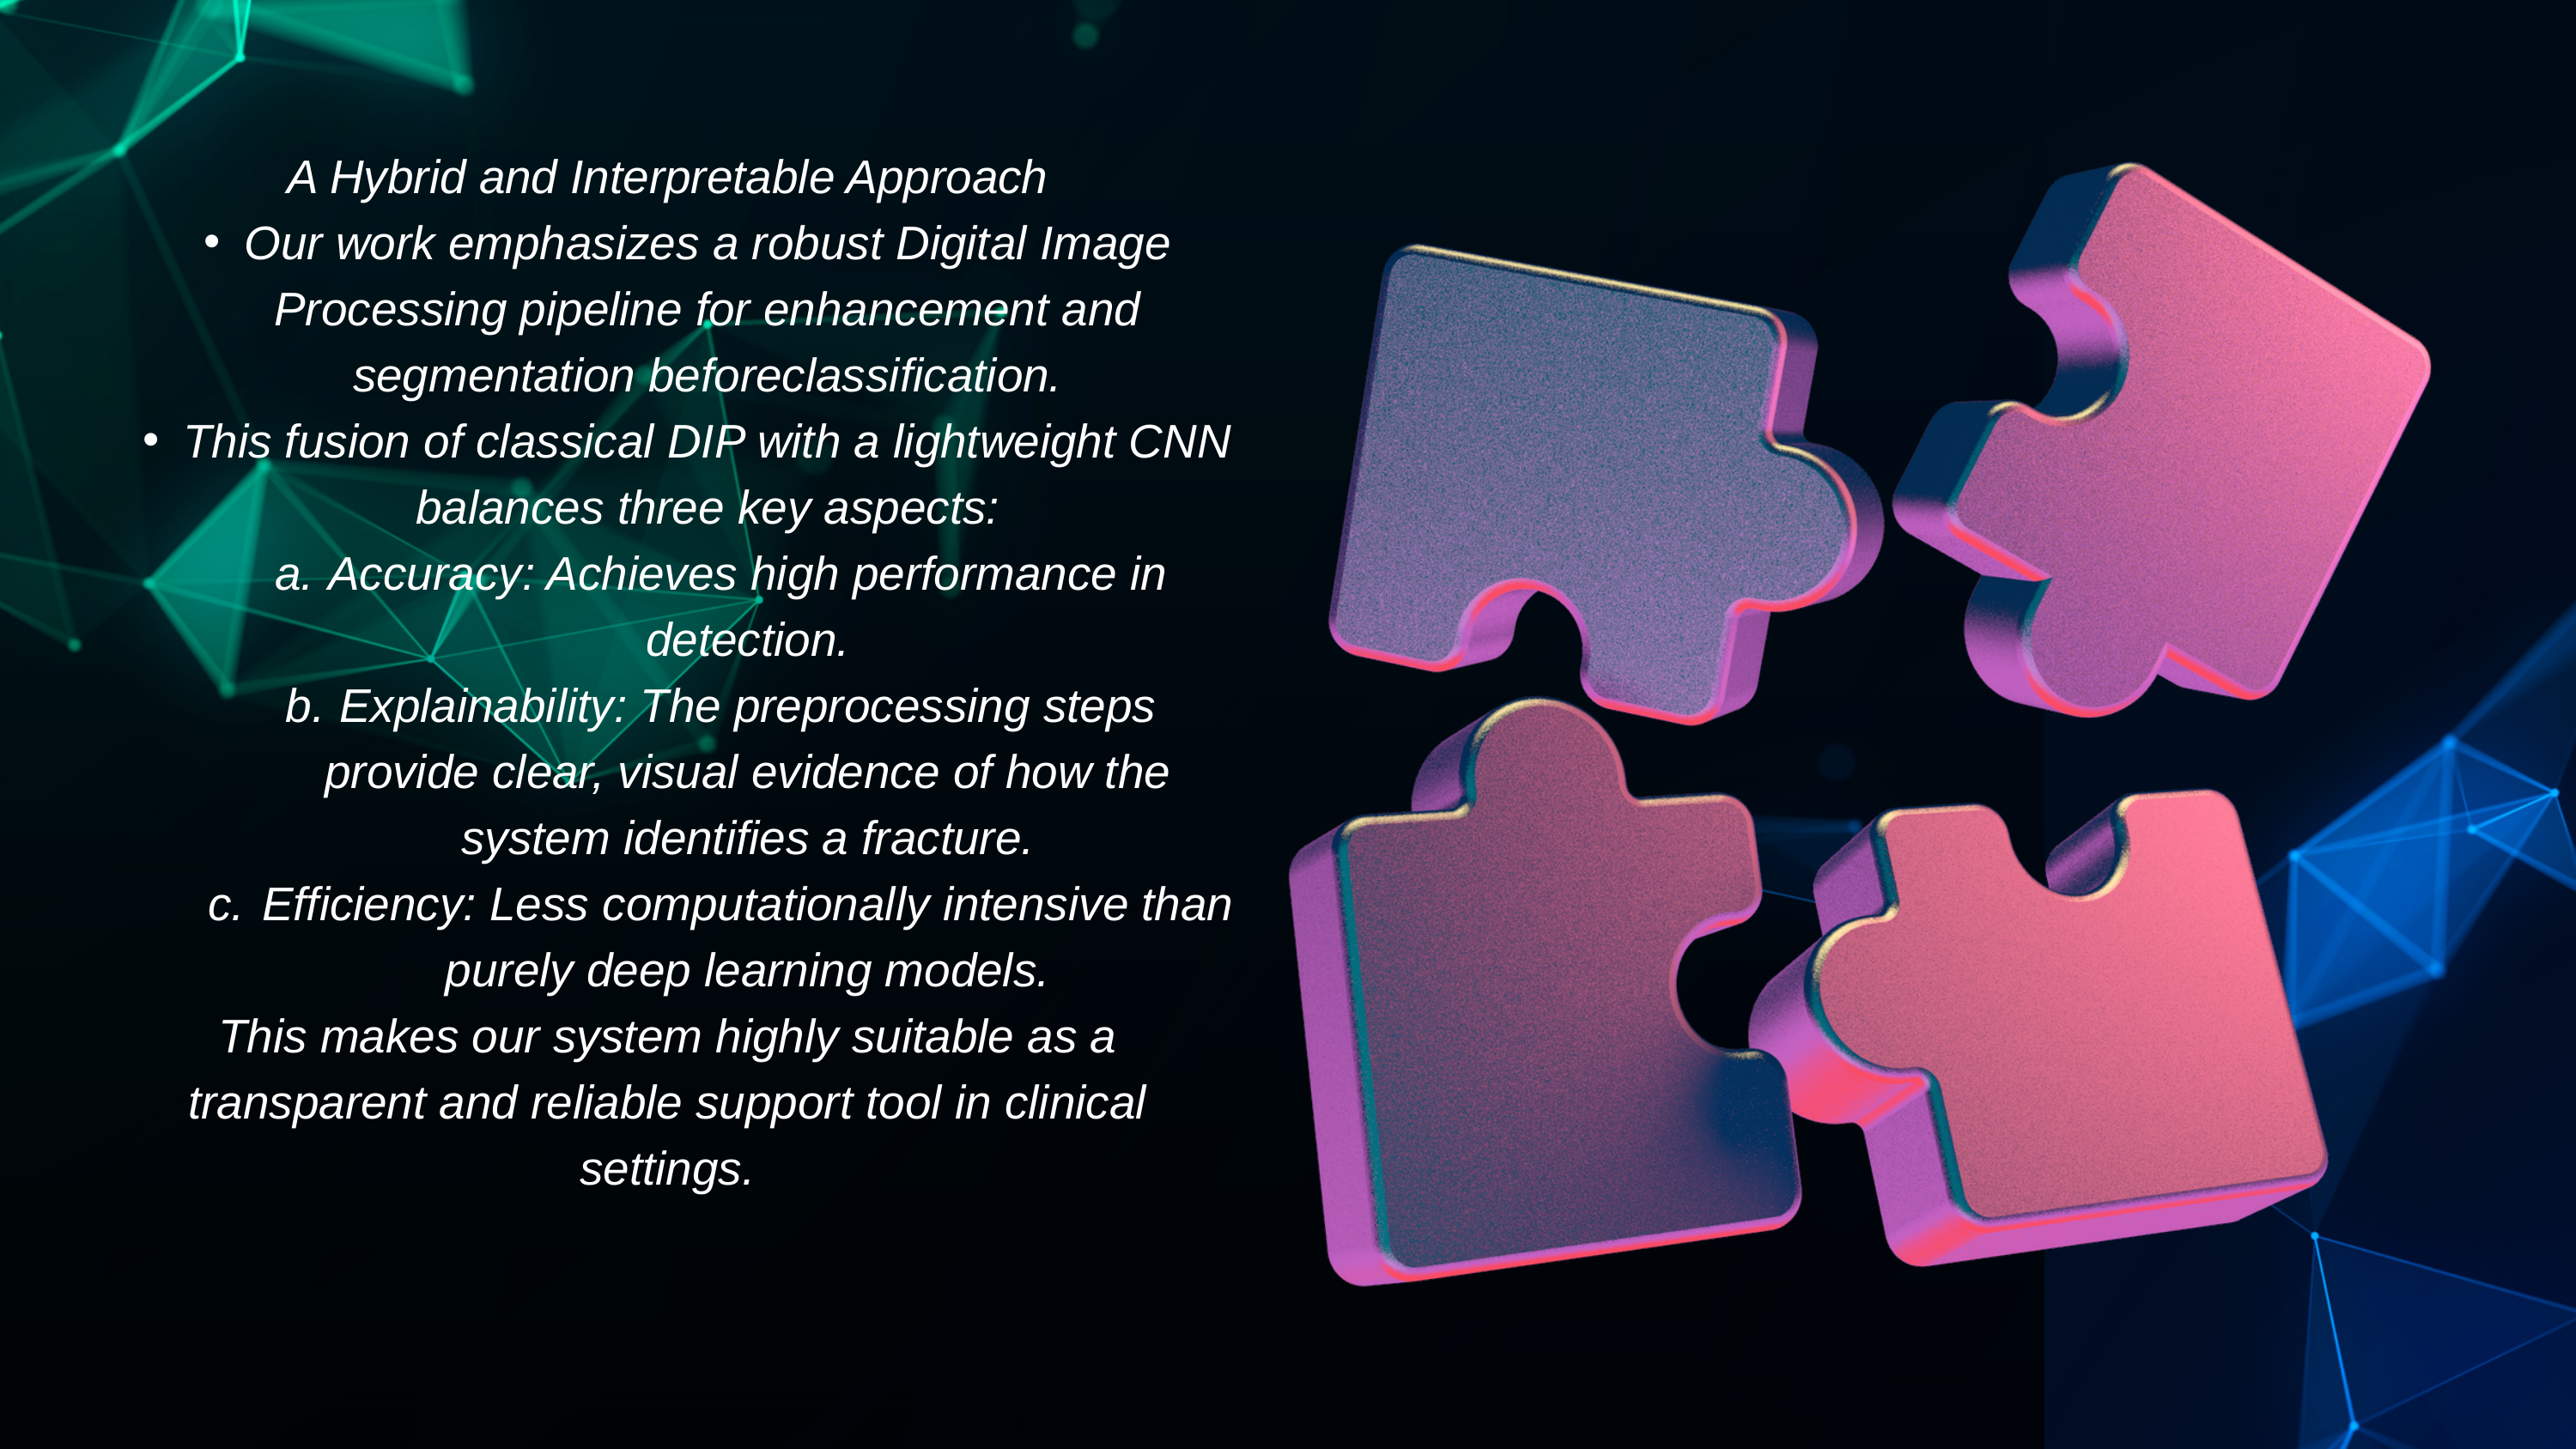

A Hybrid and Interpretable Approach
Our work emphasizes a robust Digital Image Processing pipeline for enhancement and segmentation beforeclassification.
This fusion of classical DIP with a lightweight CNN balances three key aspects:
Accuracy: Achieves high performance in detection.
Explainability: The preprocessing steps provide clear, visual evidence of how the system identifies a fracture.
Efficiency: Less computationally intensive than purely deep learning models.
This makes our system highly suitable as a transparent and reliable support tool in clinical settings.